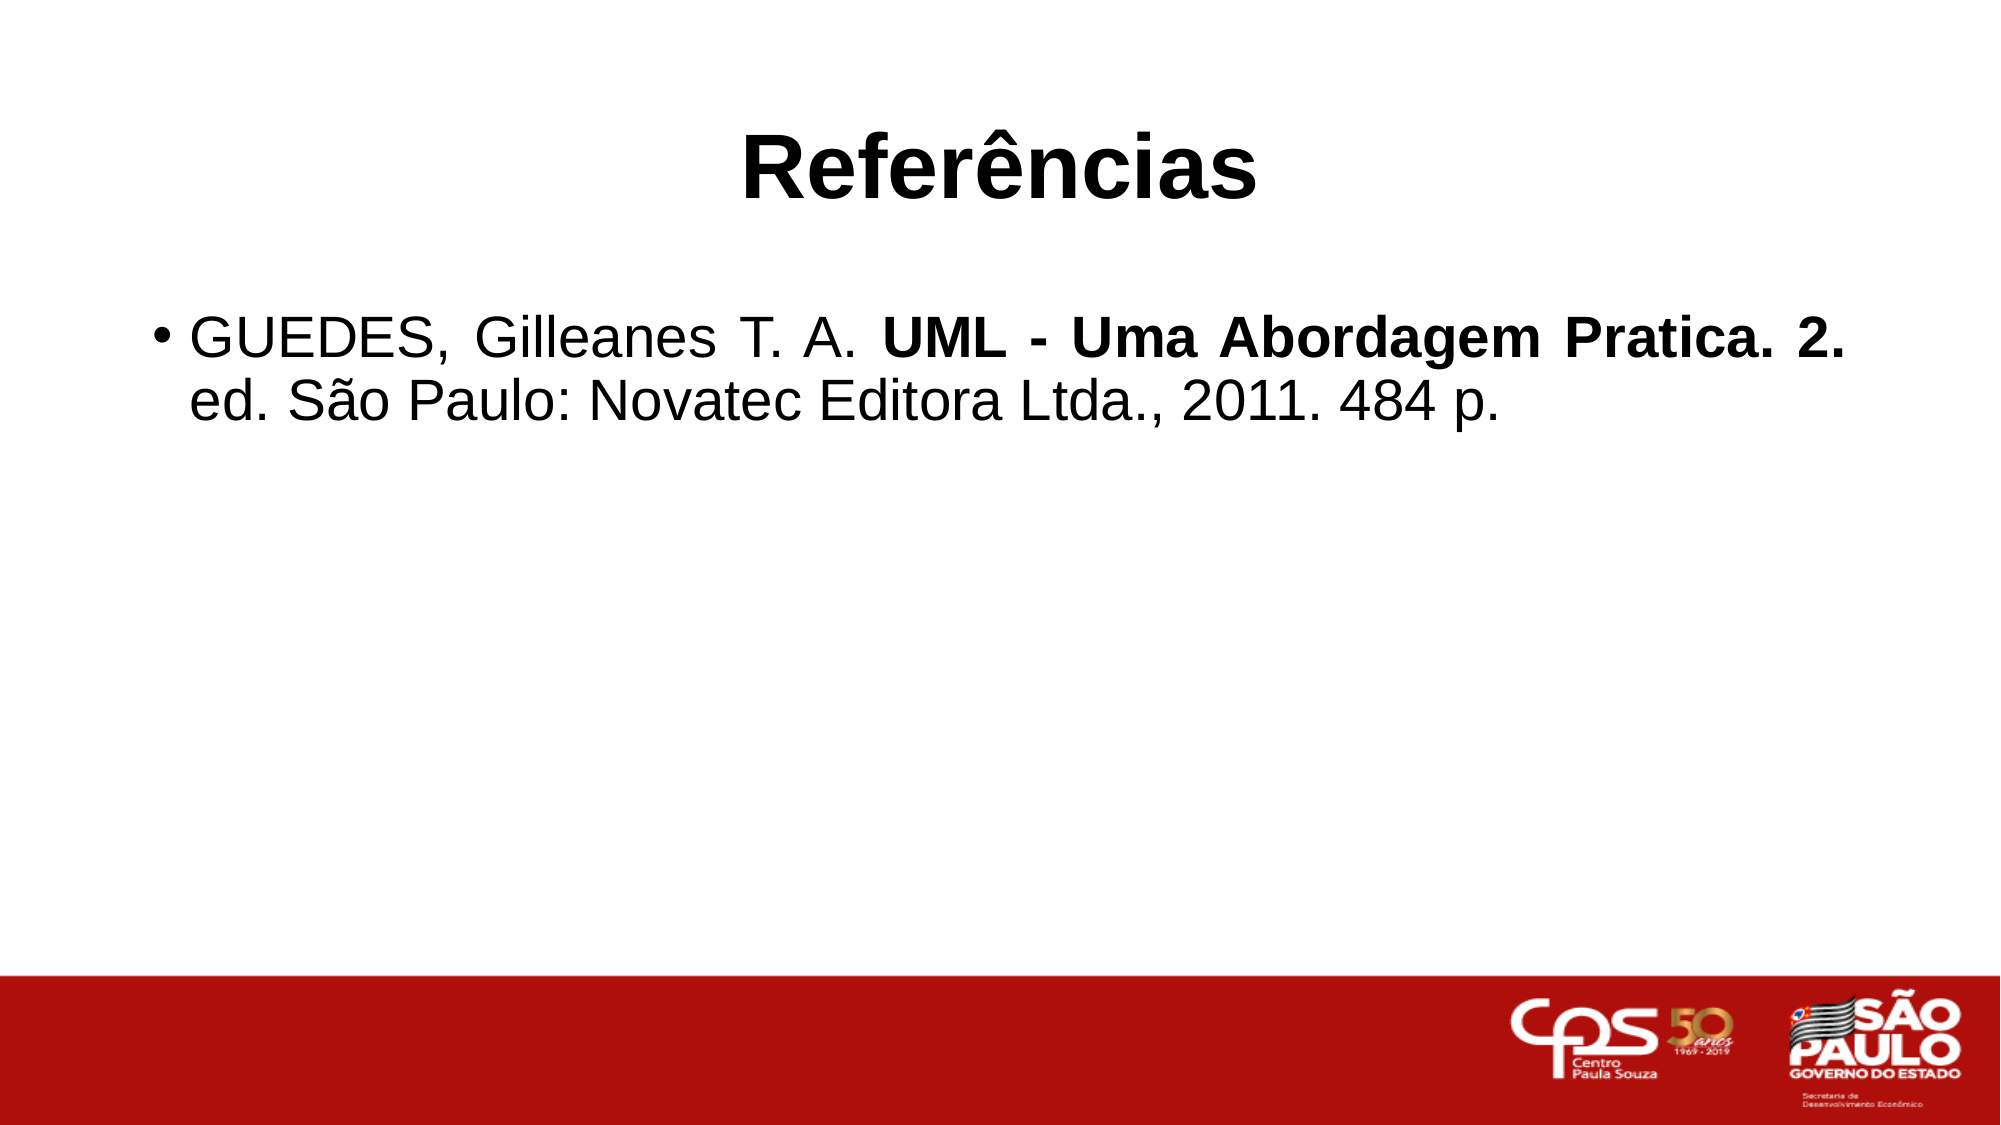

# Referências
GUEDES, Gilleanes T. A. UML - Uma Abordagem Pratica. 2. ed. São Paulo: Novatec Editora Ltda., 2011. 484 p.